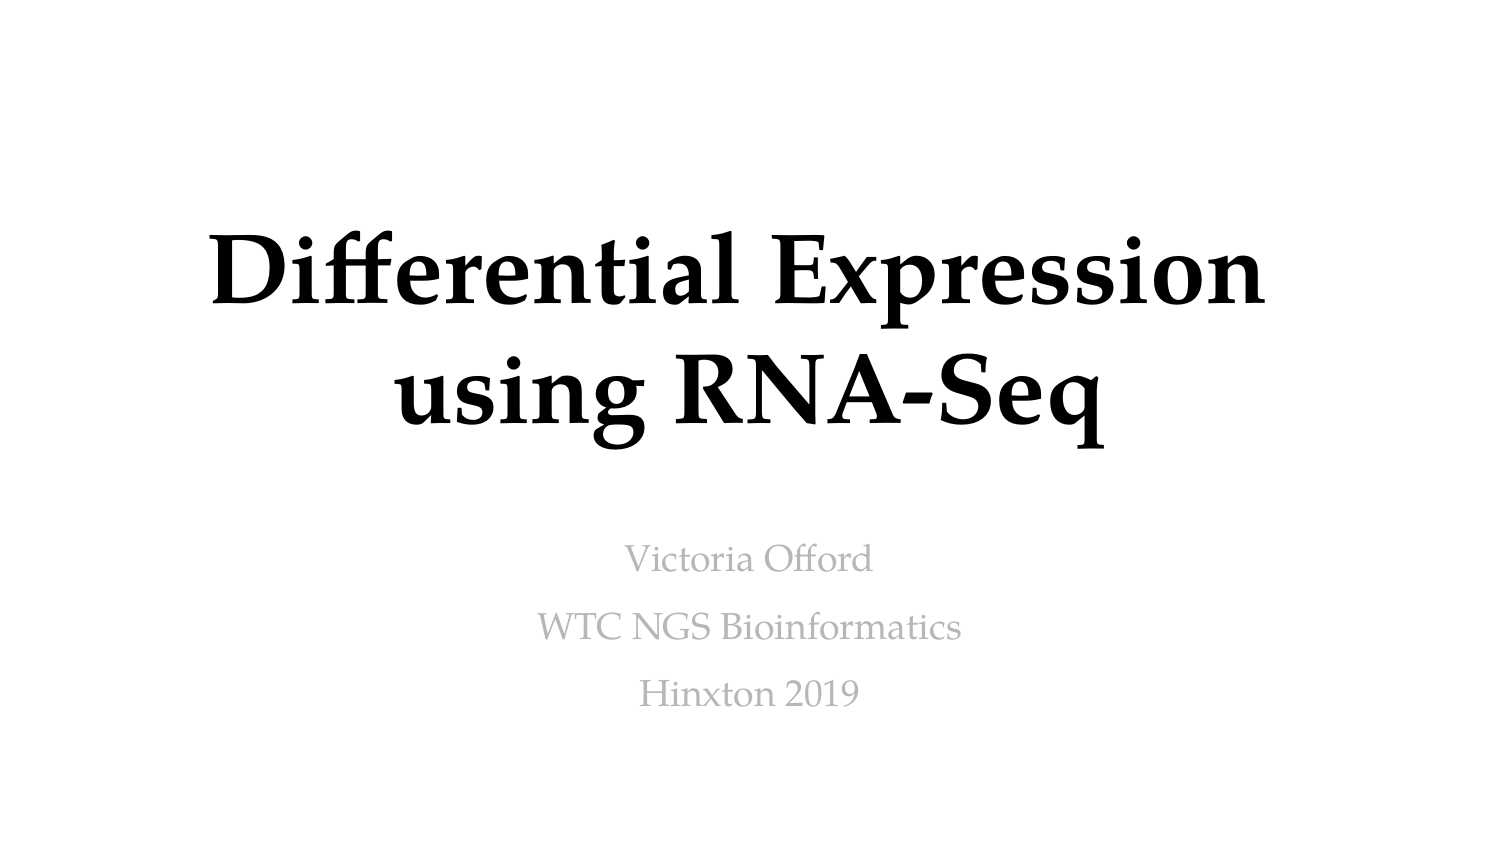

# Differential Expression
using RNA-Seq
Victoria Offord
WTC NGS Bioinformatics
Hinxton 2019